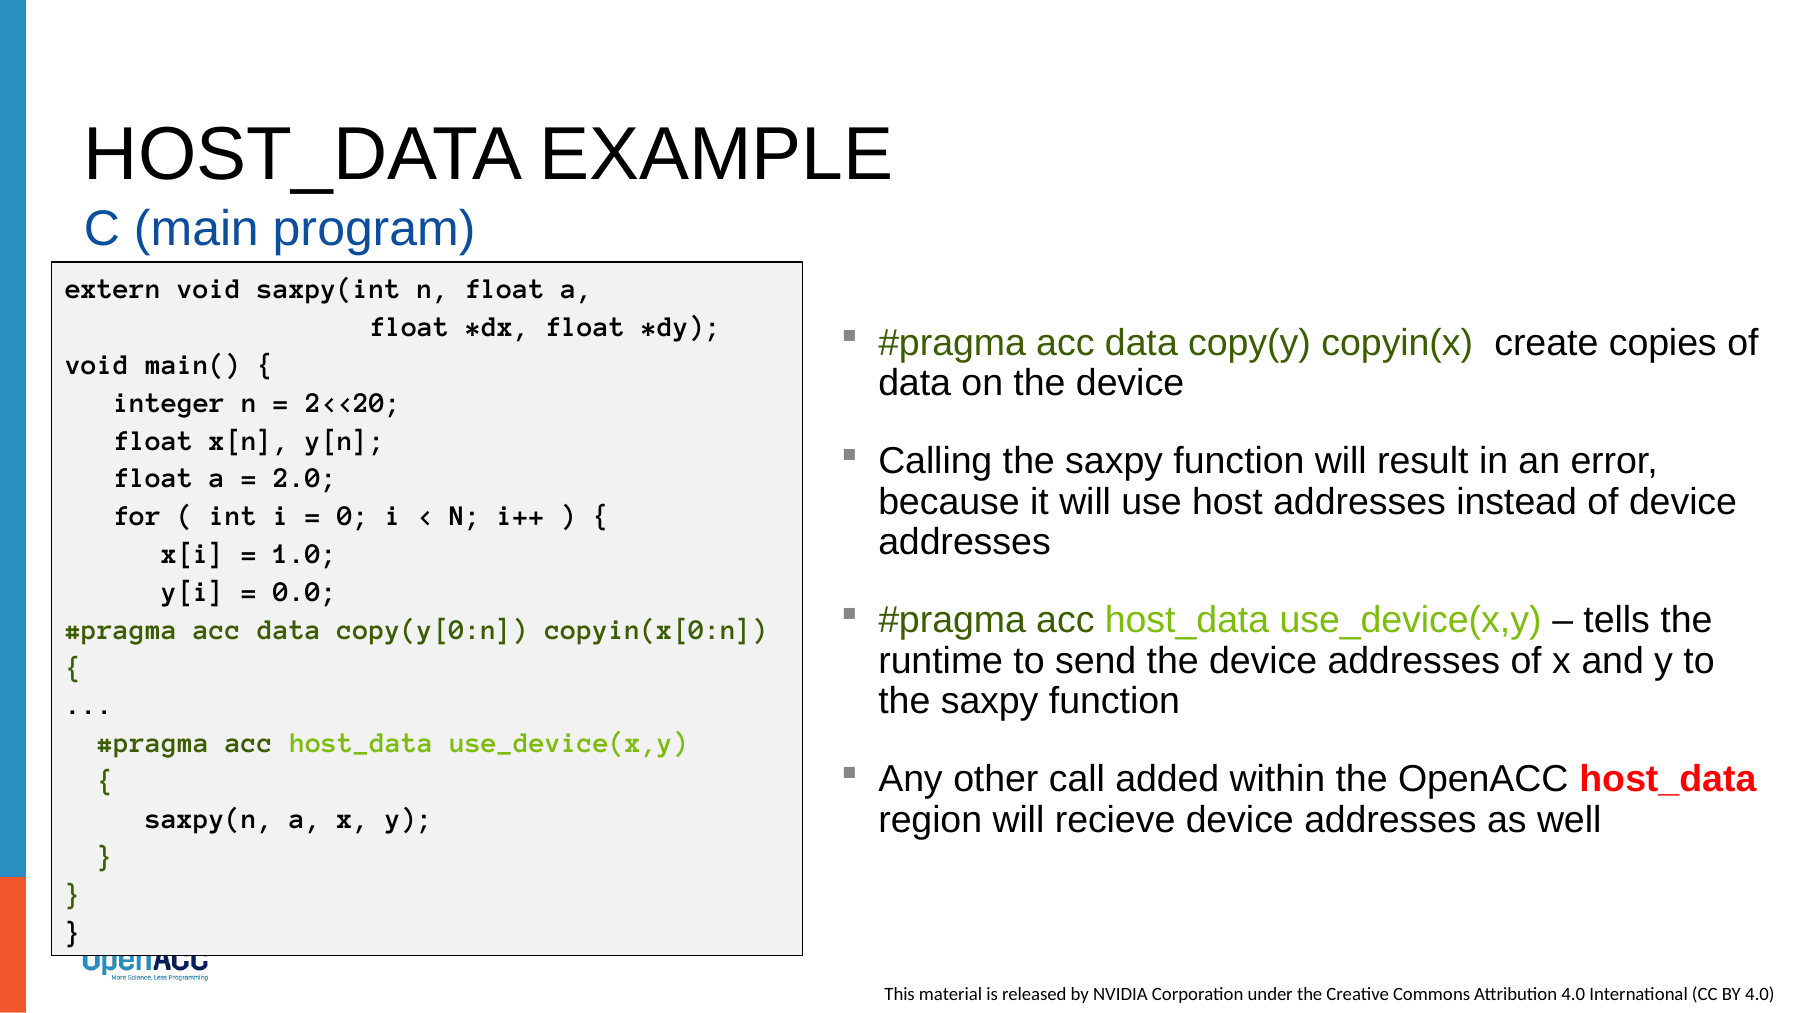

# Host_data example
C (main program)
extern void saxpy(int n, float a,
                   float *dx, float *dy);
void main() {
   integer n = 2<<20;
   float x[n], y[n];
   float a = 2.0;
   for ( int i = 0; i < N; i++ ) {
      x[i] = 1.0;
      y[i] = 0.0;
#pragma acc data copy(y[0:n]) copyin(x[0:n])
{
...
  #pragma acc host_data use_device(x,y)
  {
     saxpy(n, a, x, y);
  }
}
}
#pragma acc data copy(y) copyin(x)  create copies of data on the device
Calling the saxpy function will result in an error, because it will use host addresses instead of device addresses
#pragma acc host_data use_device(x,y) – tells the runtime to send the device addresses of x and y to the saxpy function
Any other call added within the OpenACC host_data region will recieve device addresses as well